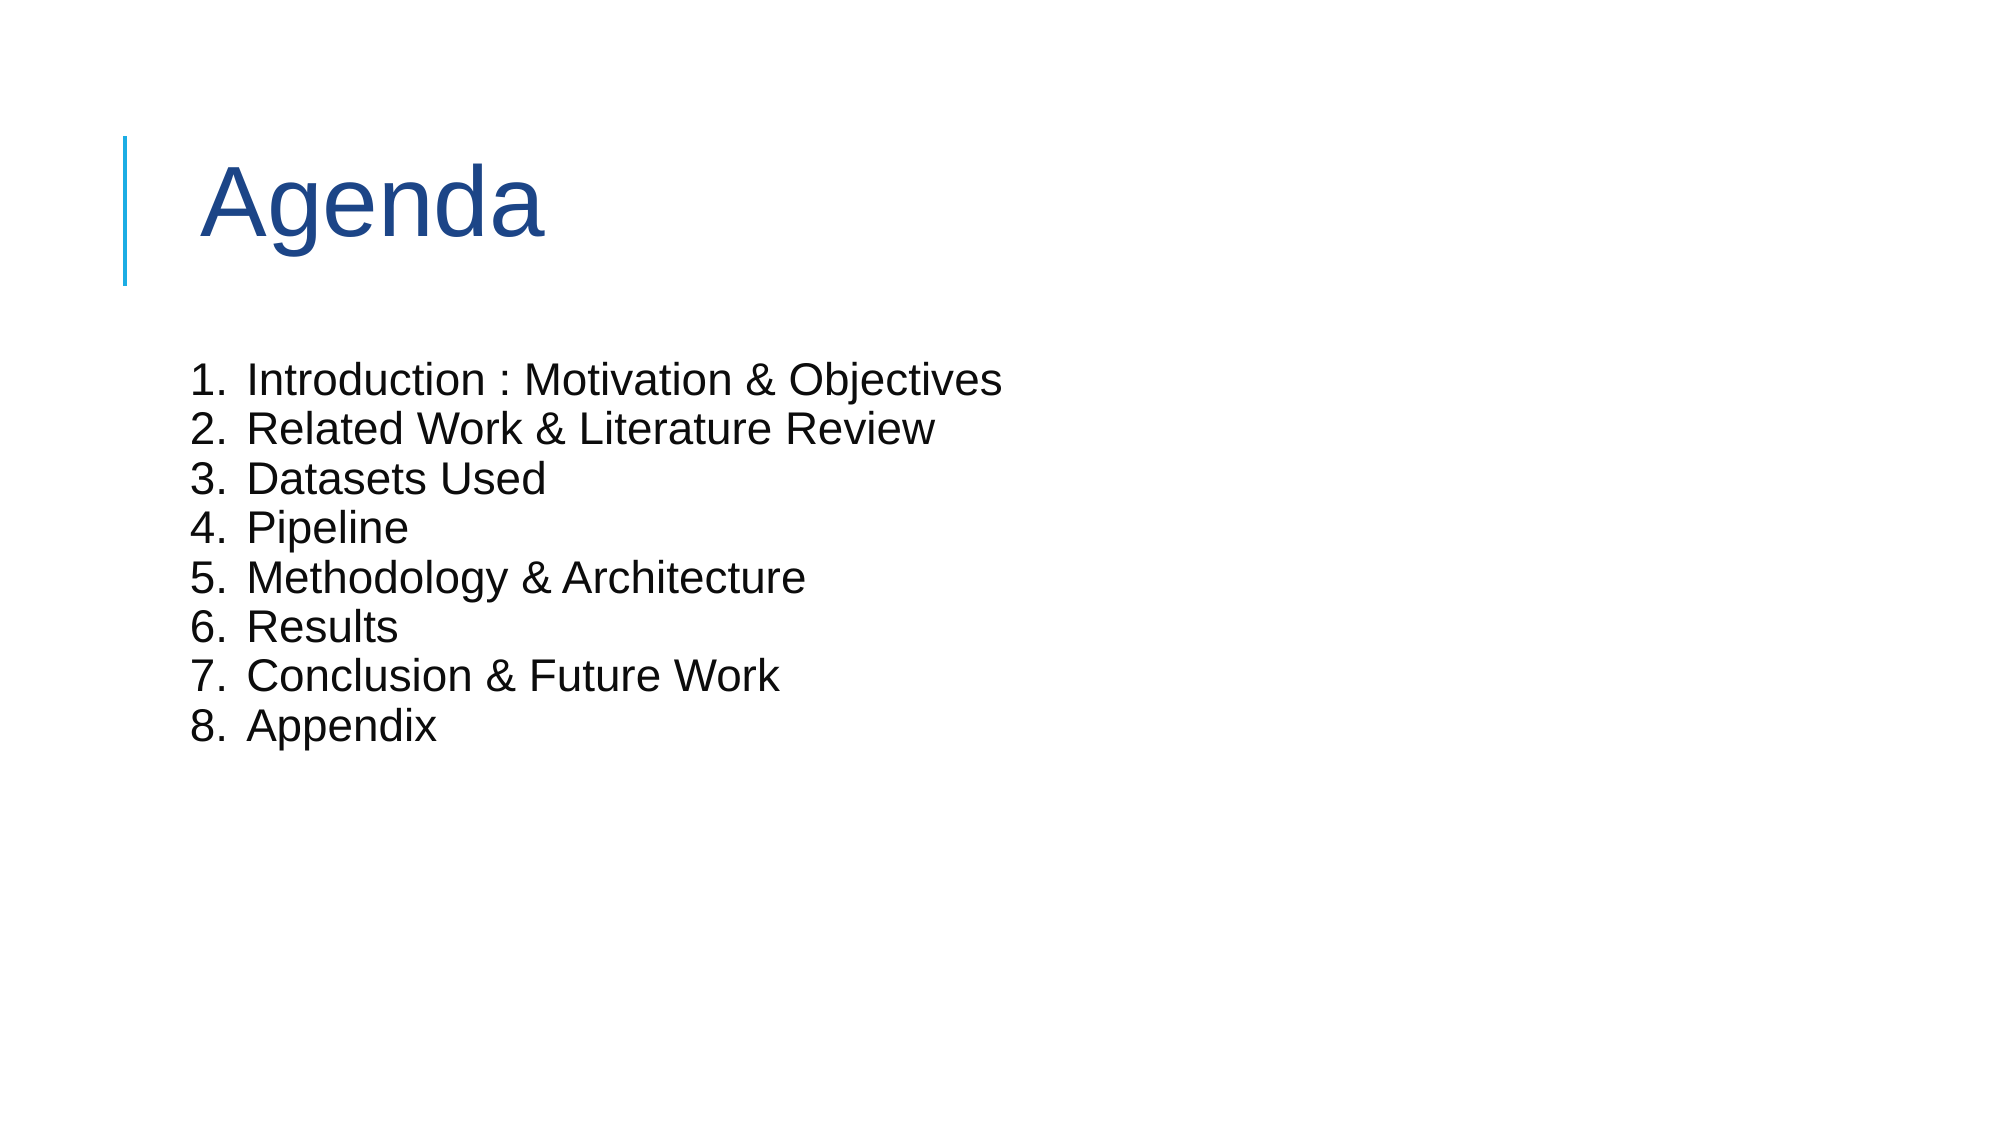

Agenda

Introduction : Motivation & Objectives
Related Work & Literature Review
Datasets Used
Pipeline
Methodology & Architecture
Results
Conclusion & Future Work
Appendix